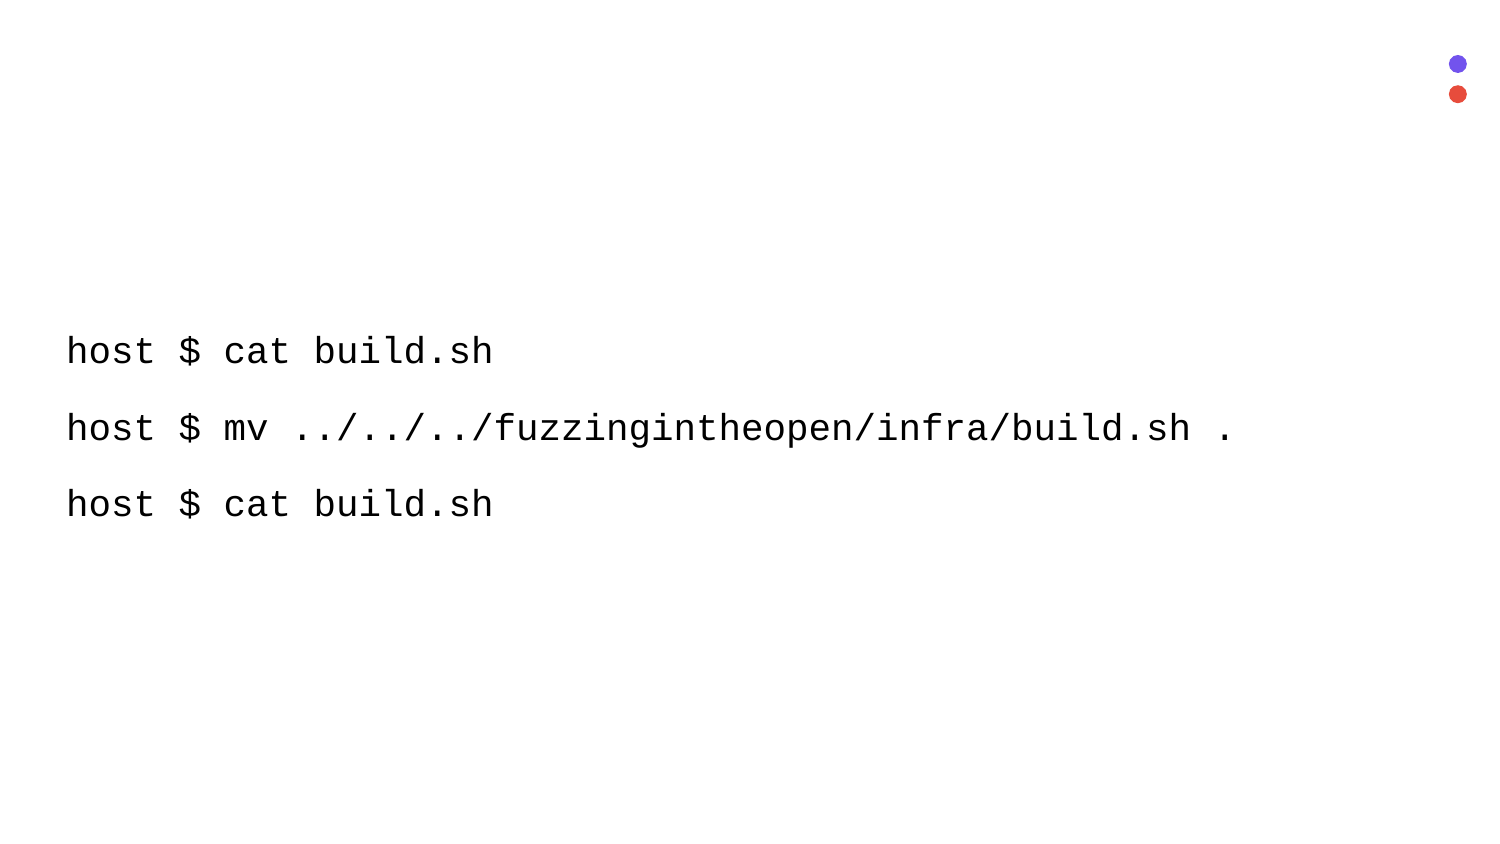

host $ cat build.sh
host $ mv ../../../fuzzingintheopen/infra/build.sh .
host $ cat build.sh